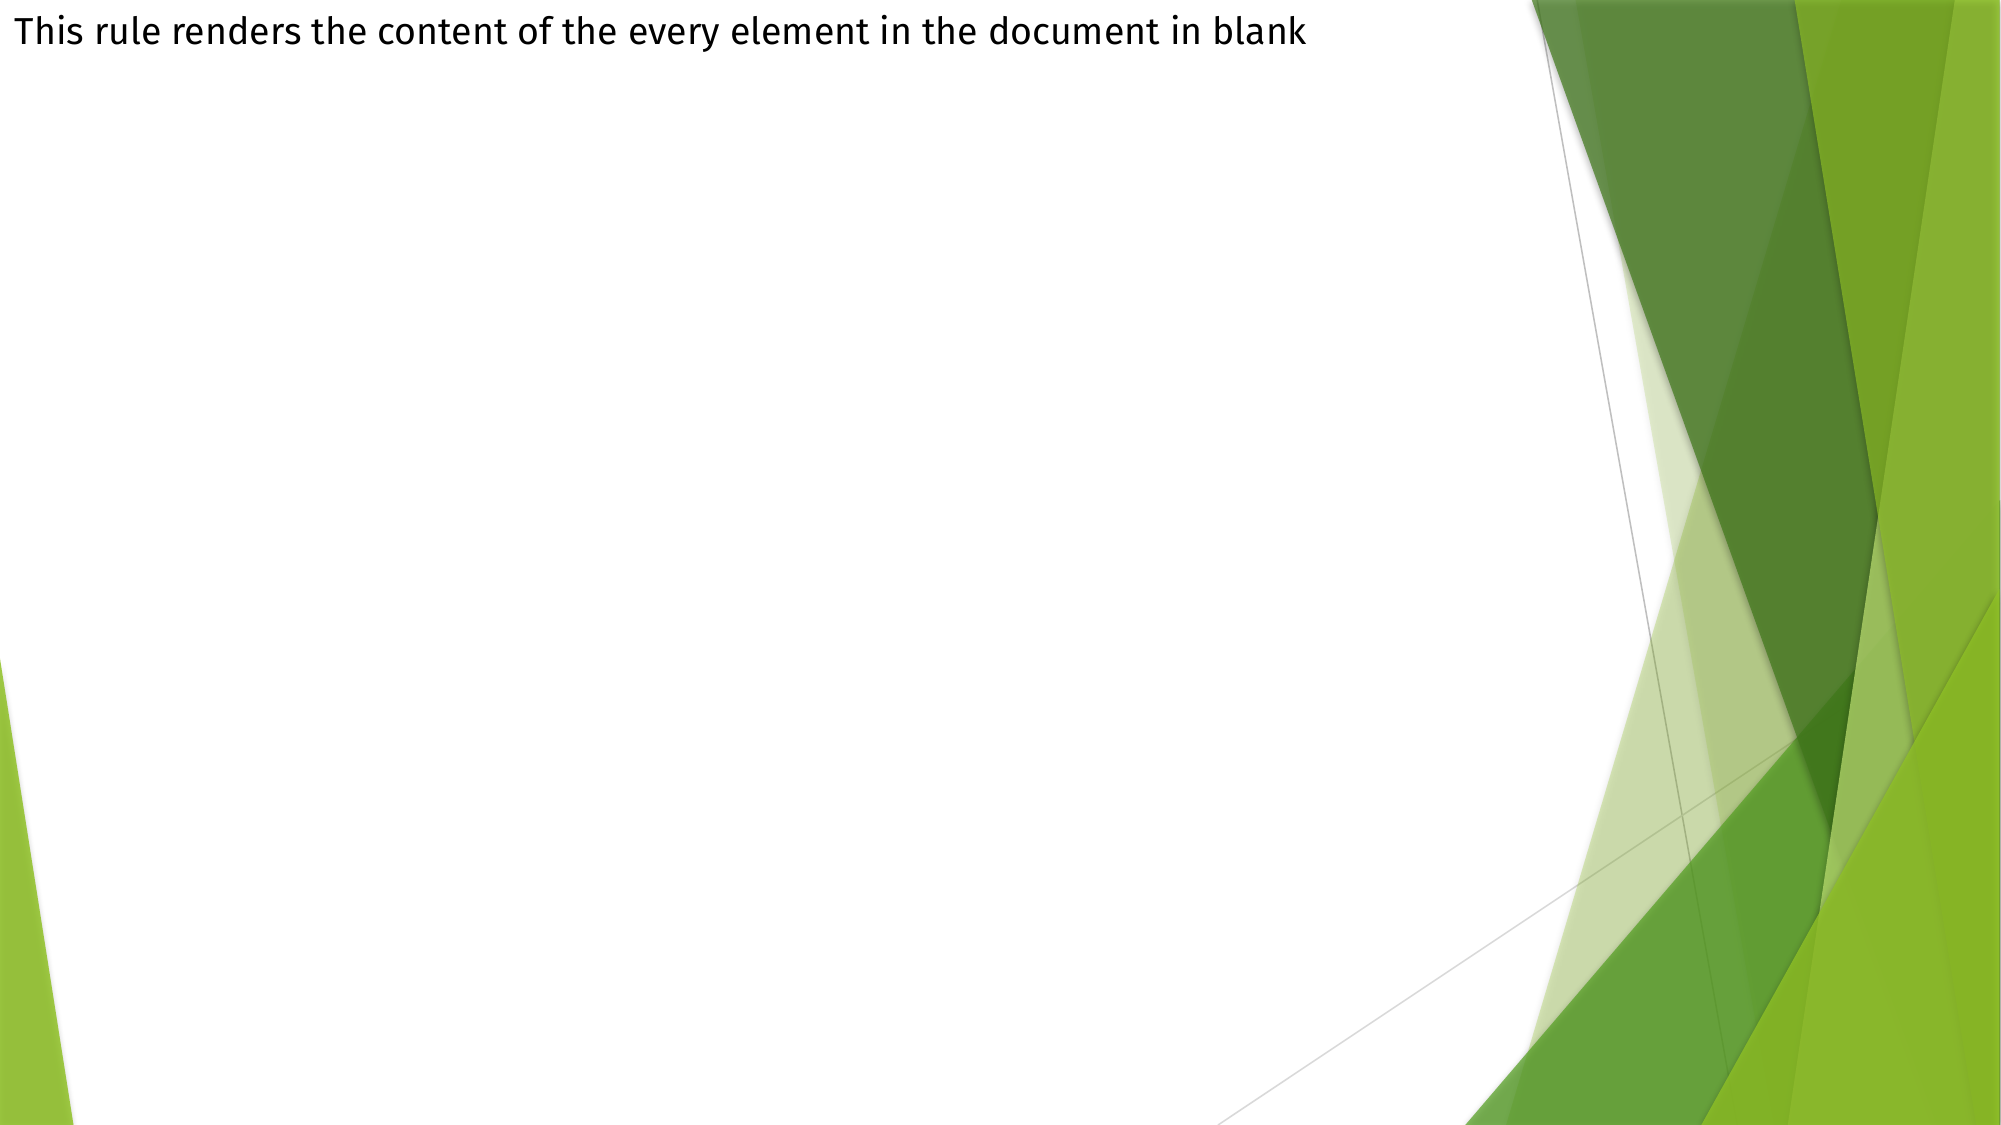

This rule renders the content of the every element in the document in blank